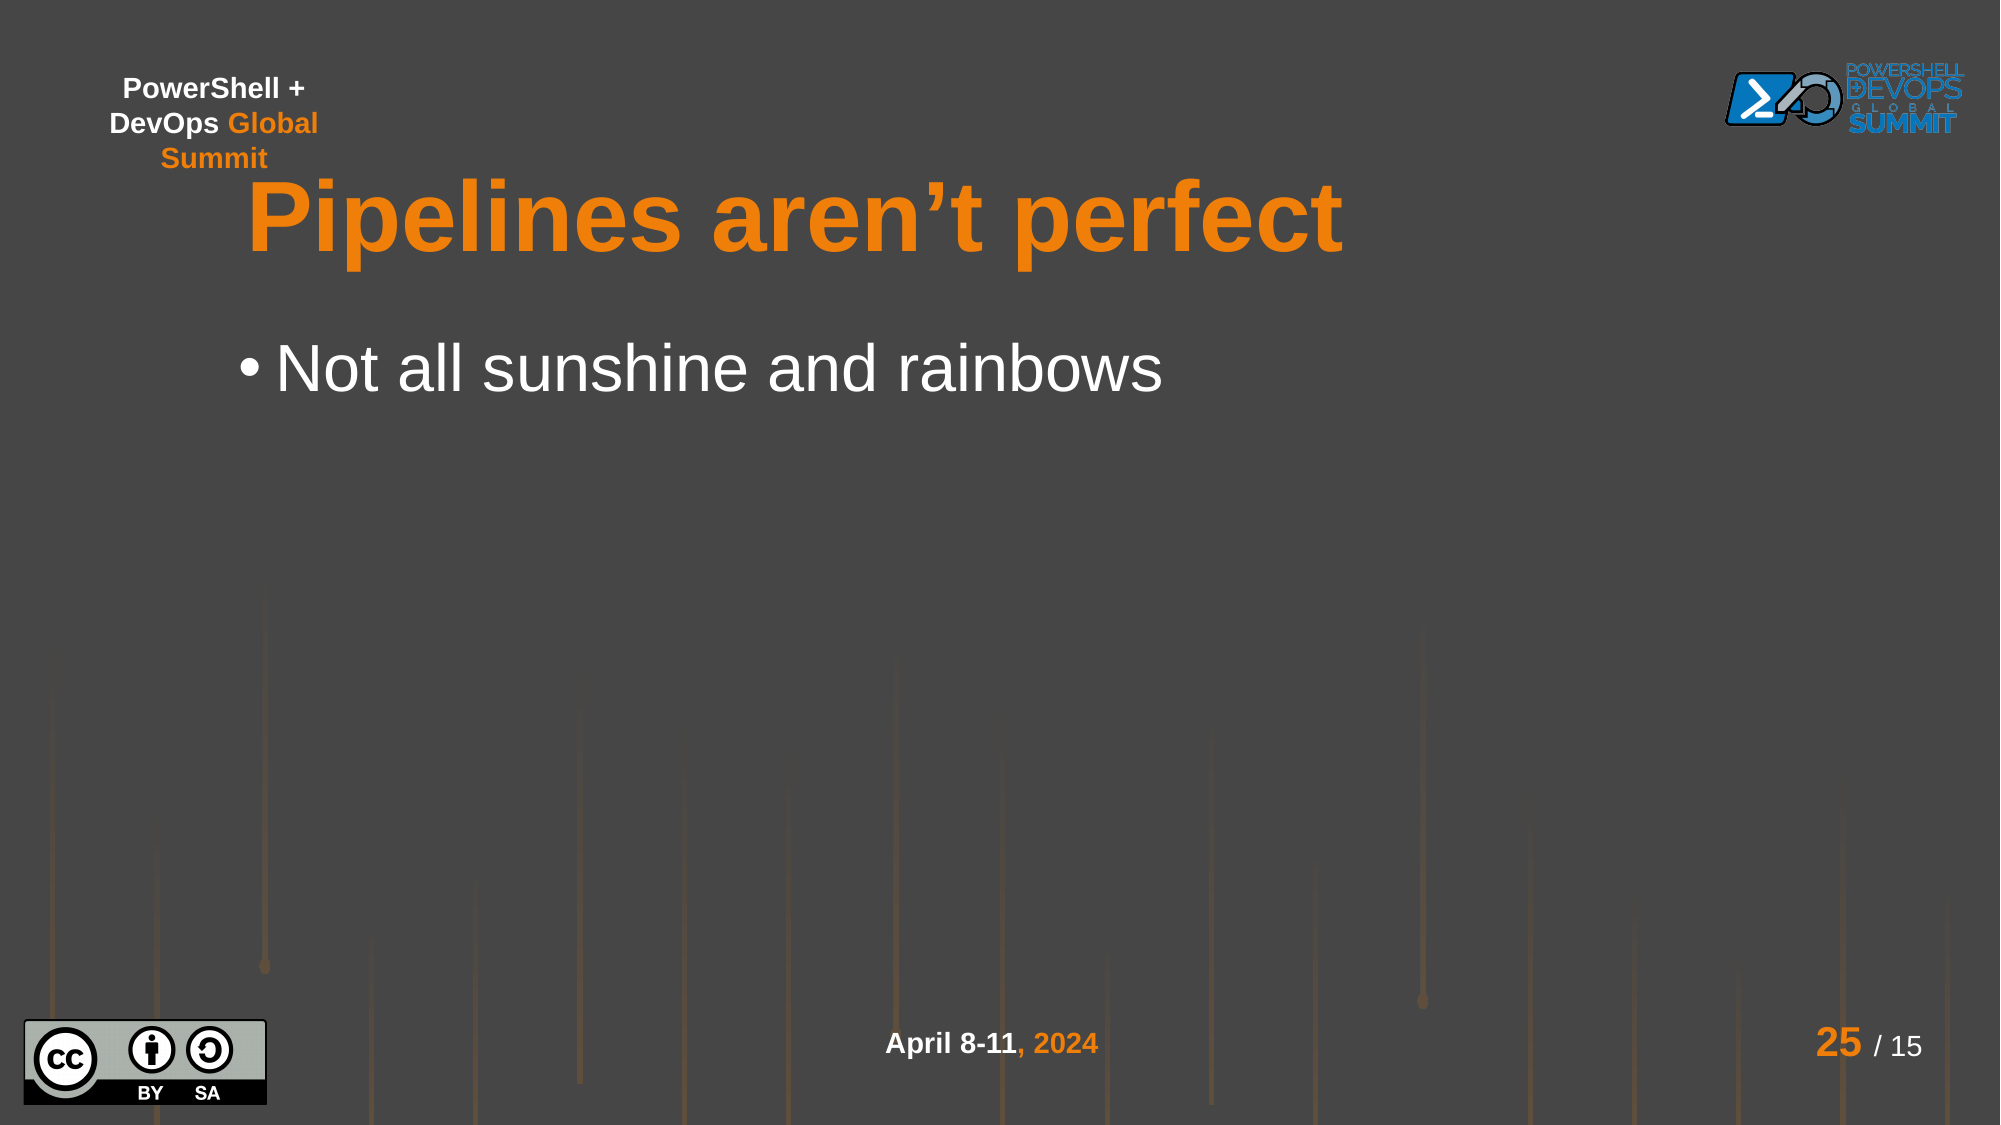

Pipelines aren’t perfect
Not all sunshine and rainbows